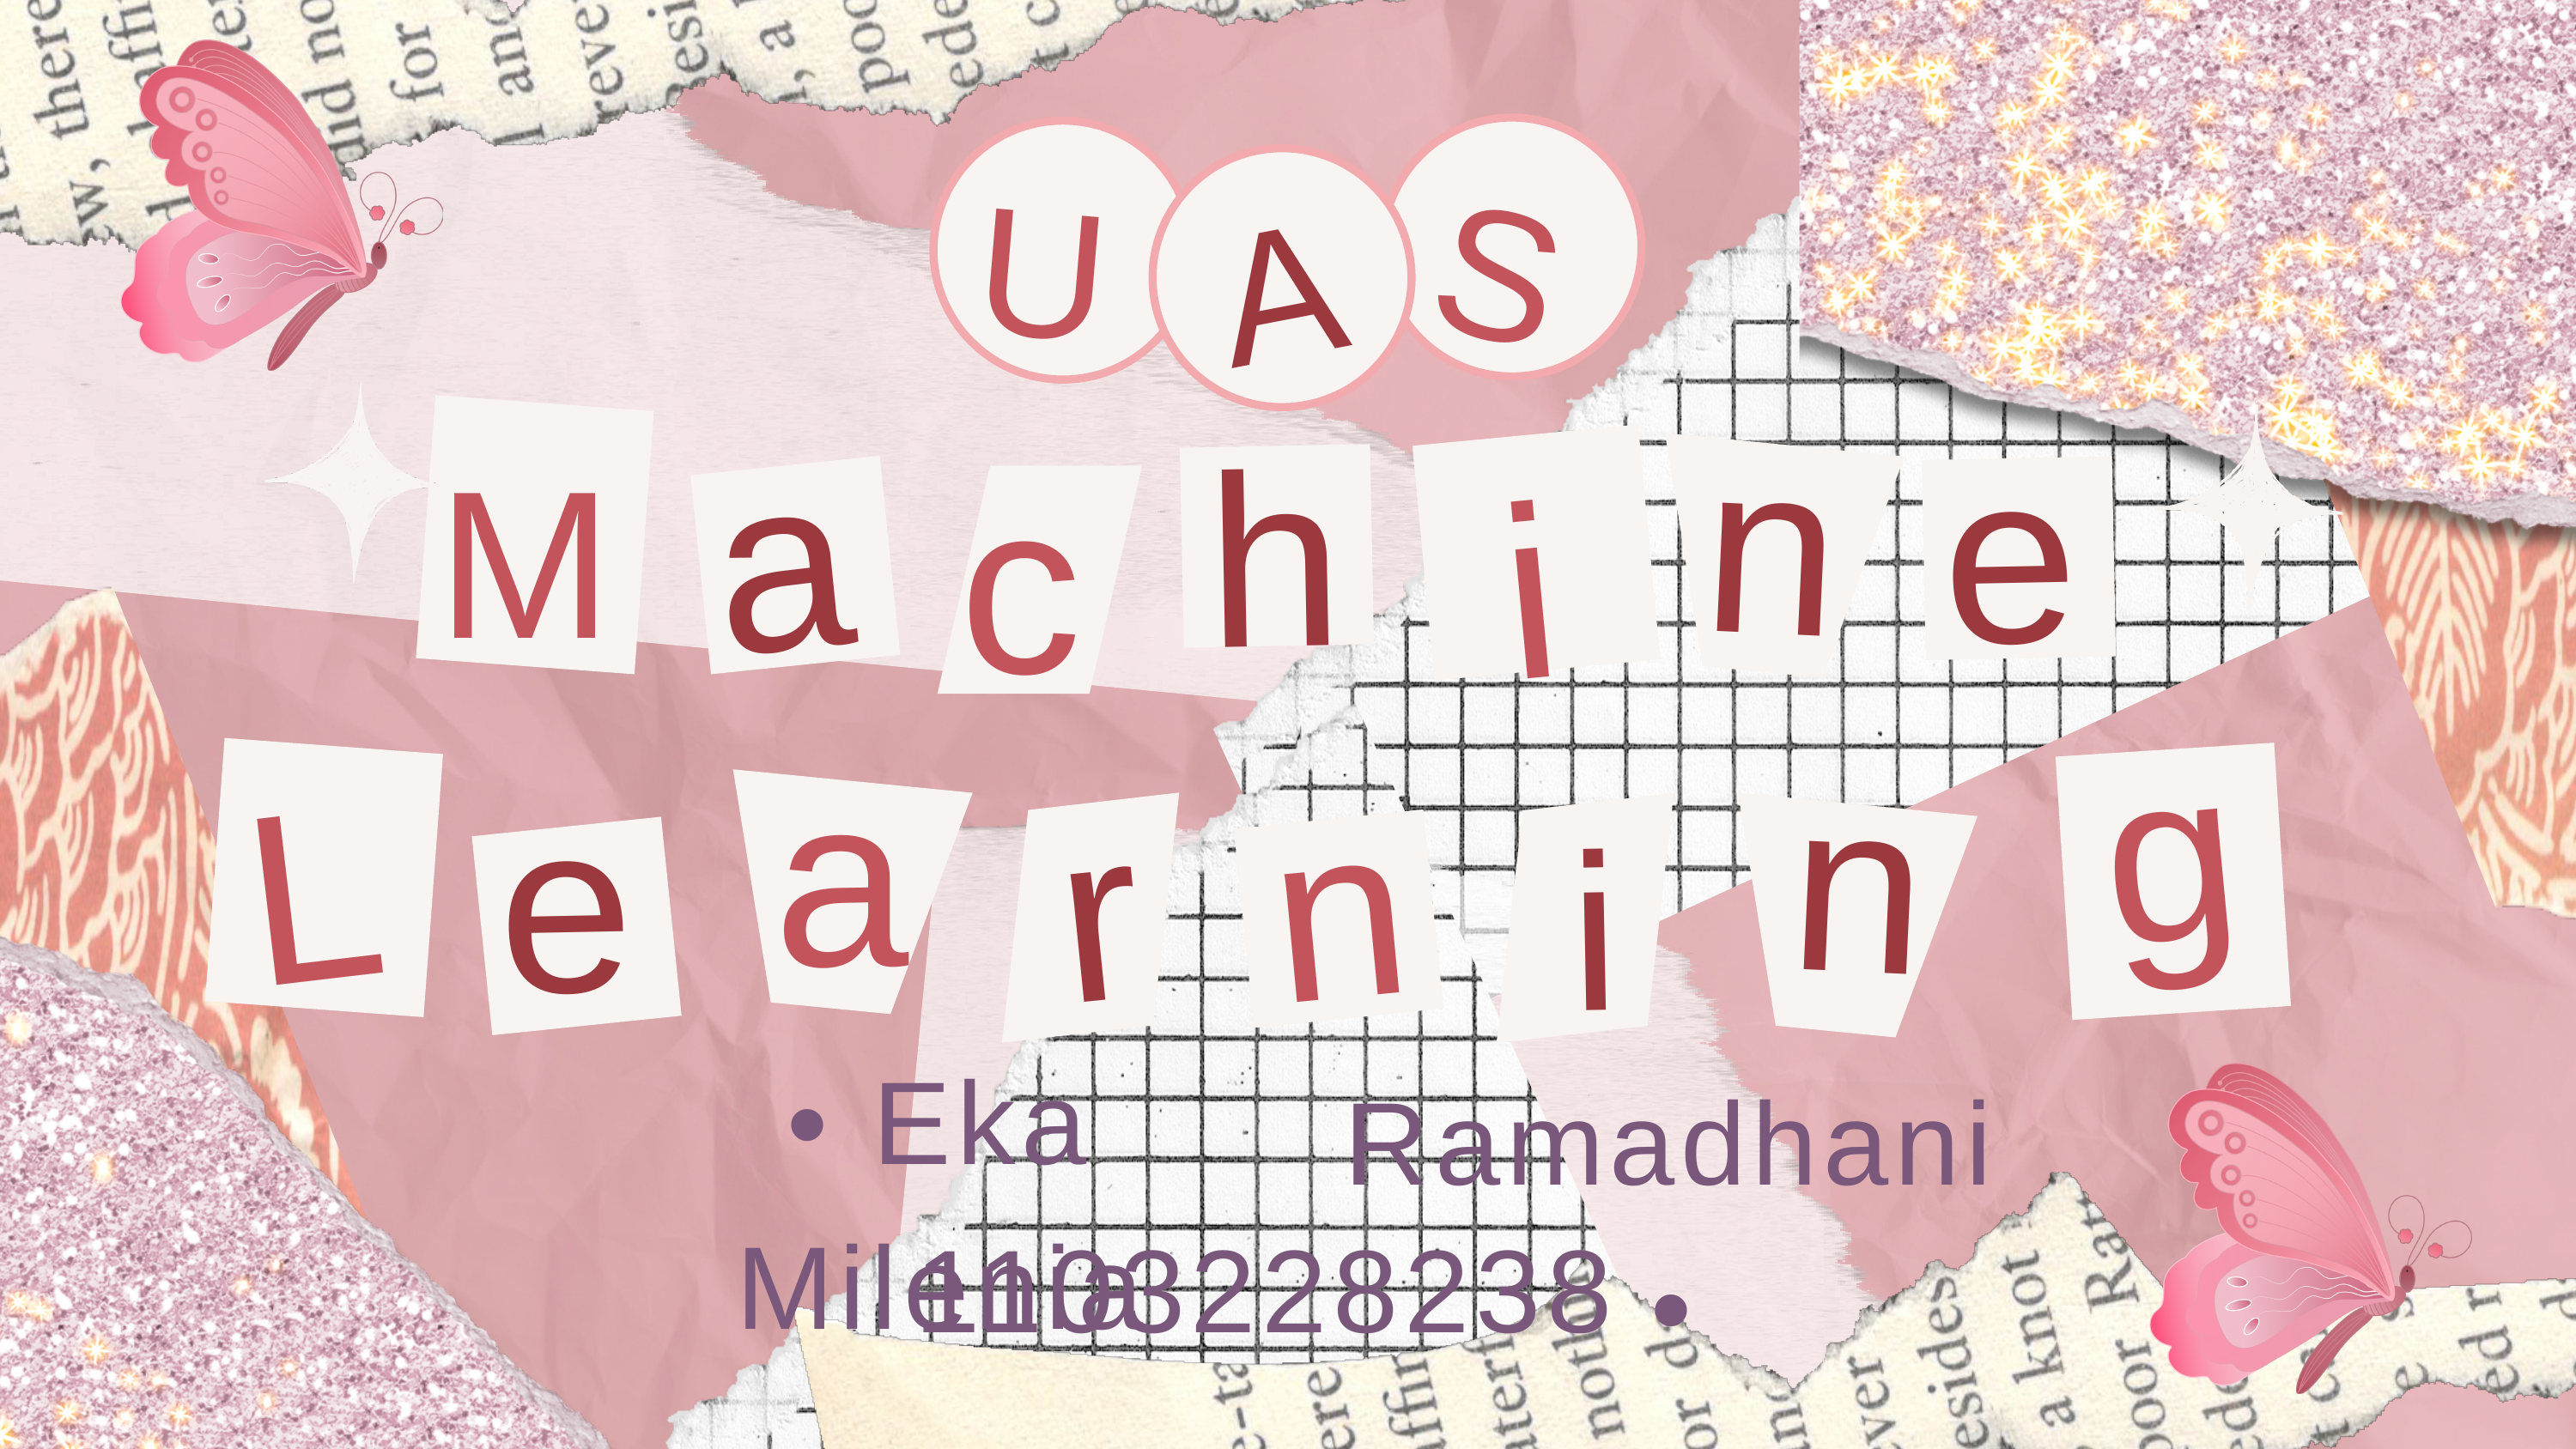

S
U
A

n
e

h
a
c
i
M

g

a
n
L
e
n
r
i

• Eka Milenia
Ramadhani •

1103228238